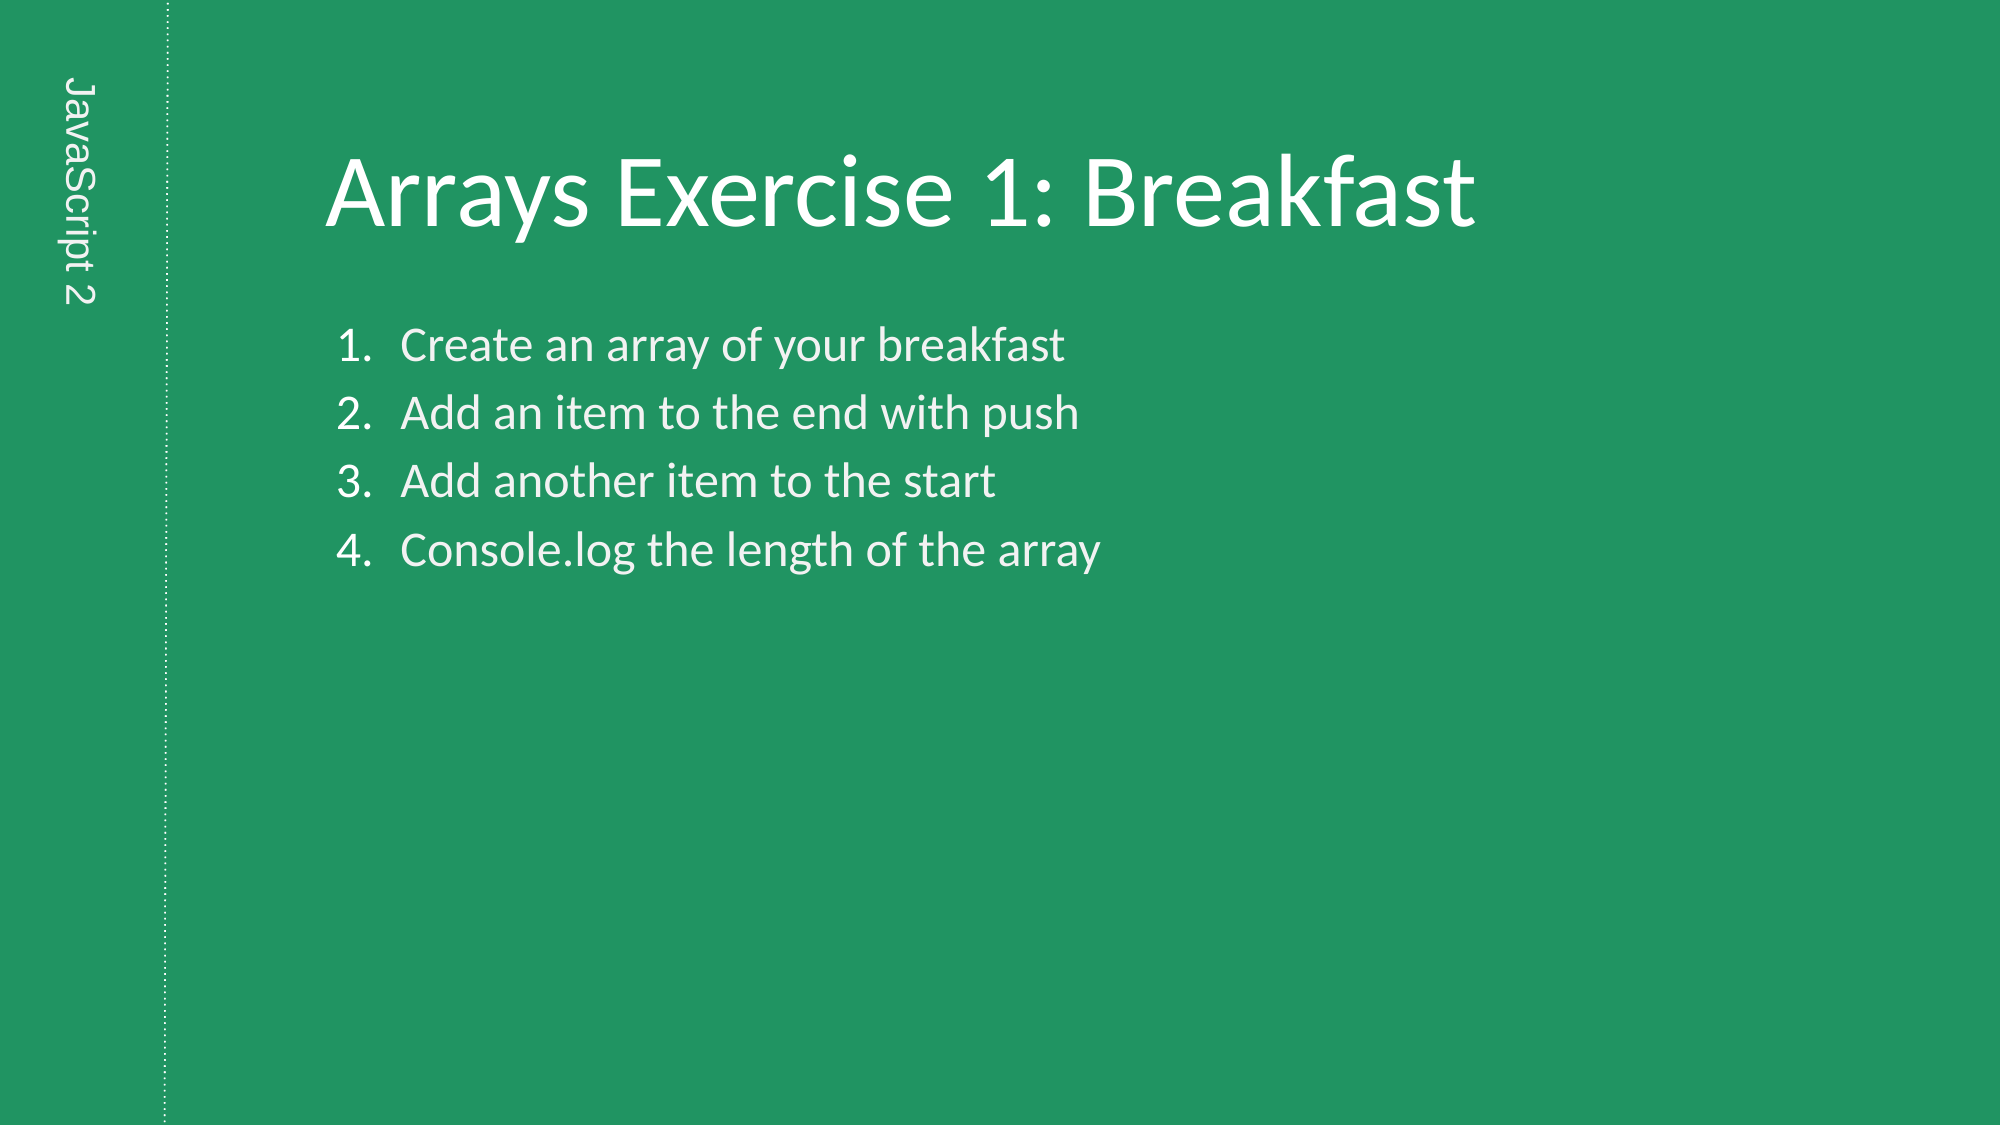

# Arrays Exercise 1: Breakfast
Create an array of your breakfast
Add an item to the end with push
Add another item to the start
Console.log the length of the array